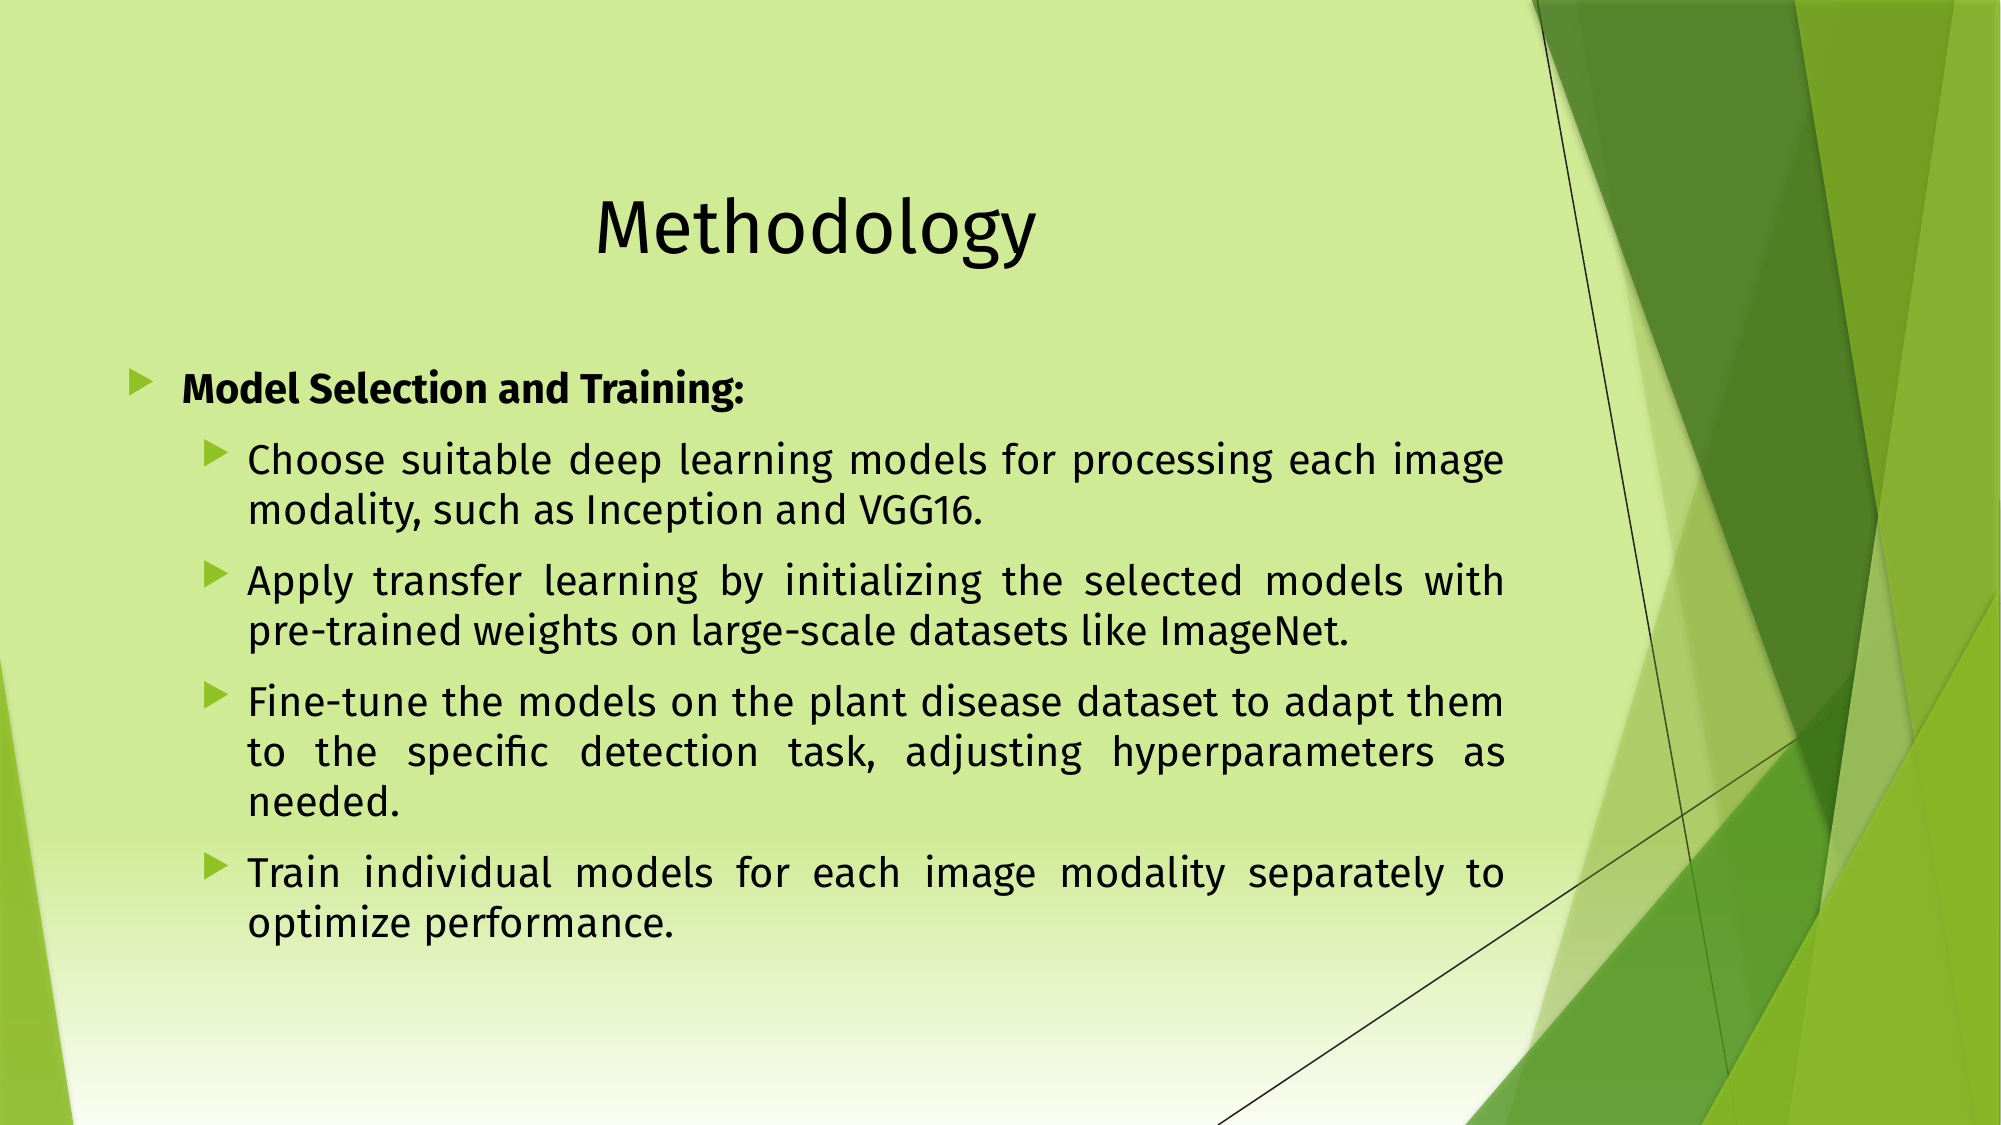

# Methodology
Model Selection and Training:
Choose suitable deep learning models for processing each image modality, such as Inception and VGG16.
Apply transfer learning by initializing the selected models with pre-trained weights on large-scale datasets like ImageNet.
Fine-tune the models on the plant disease dataset to adapt them to the specific detection task, adjusting hyperparameters as needed.
Train individual models for each image modality separately to optimize performance.